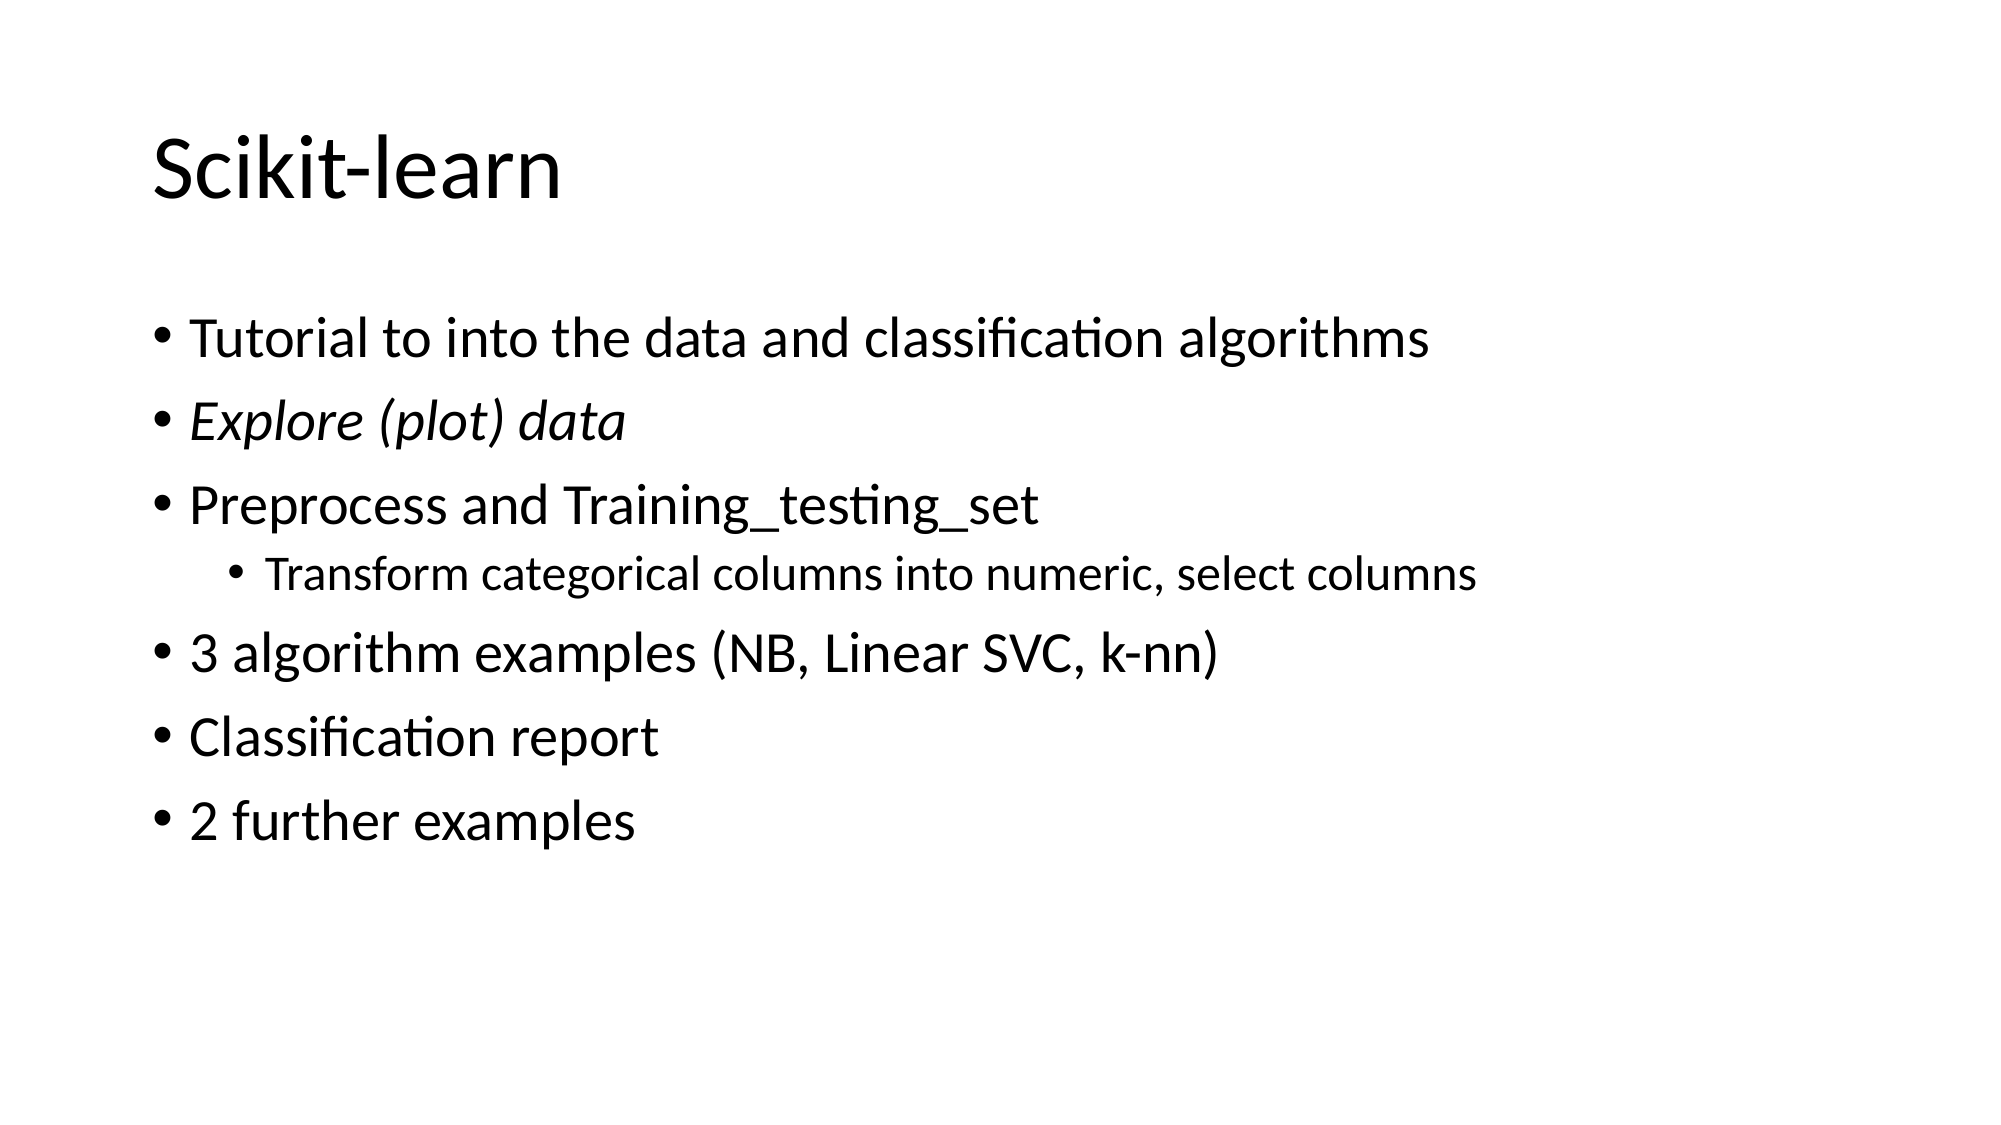

# Scikit-learn
Tutorial to into the data and classification algorithms
Explore (plot) data
Preprocess and Training_testing_set
Transform categorical columns into numeric, select columns
3 algorithm examples (NB, Linear SVC, k-nn)
Classification report
2 further examples